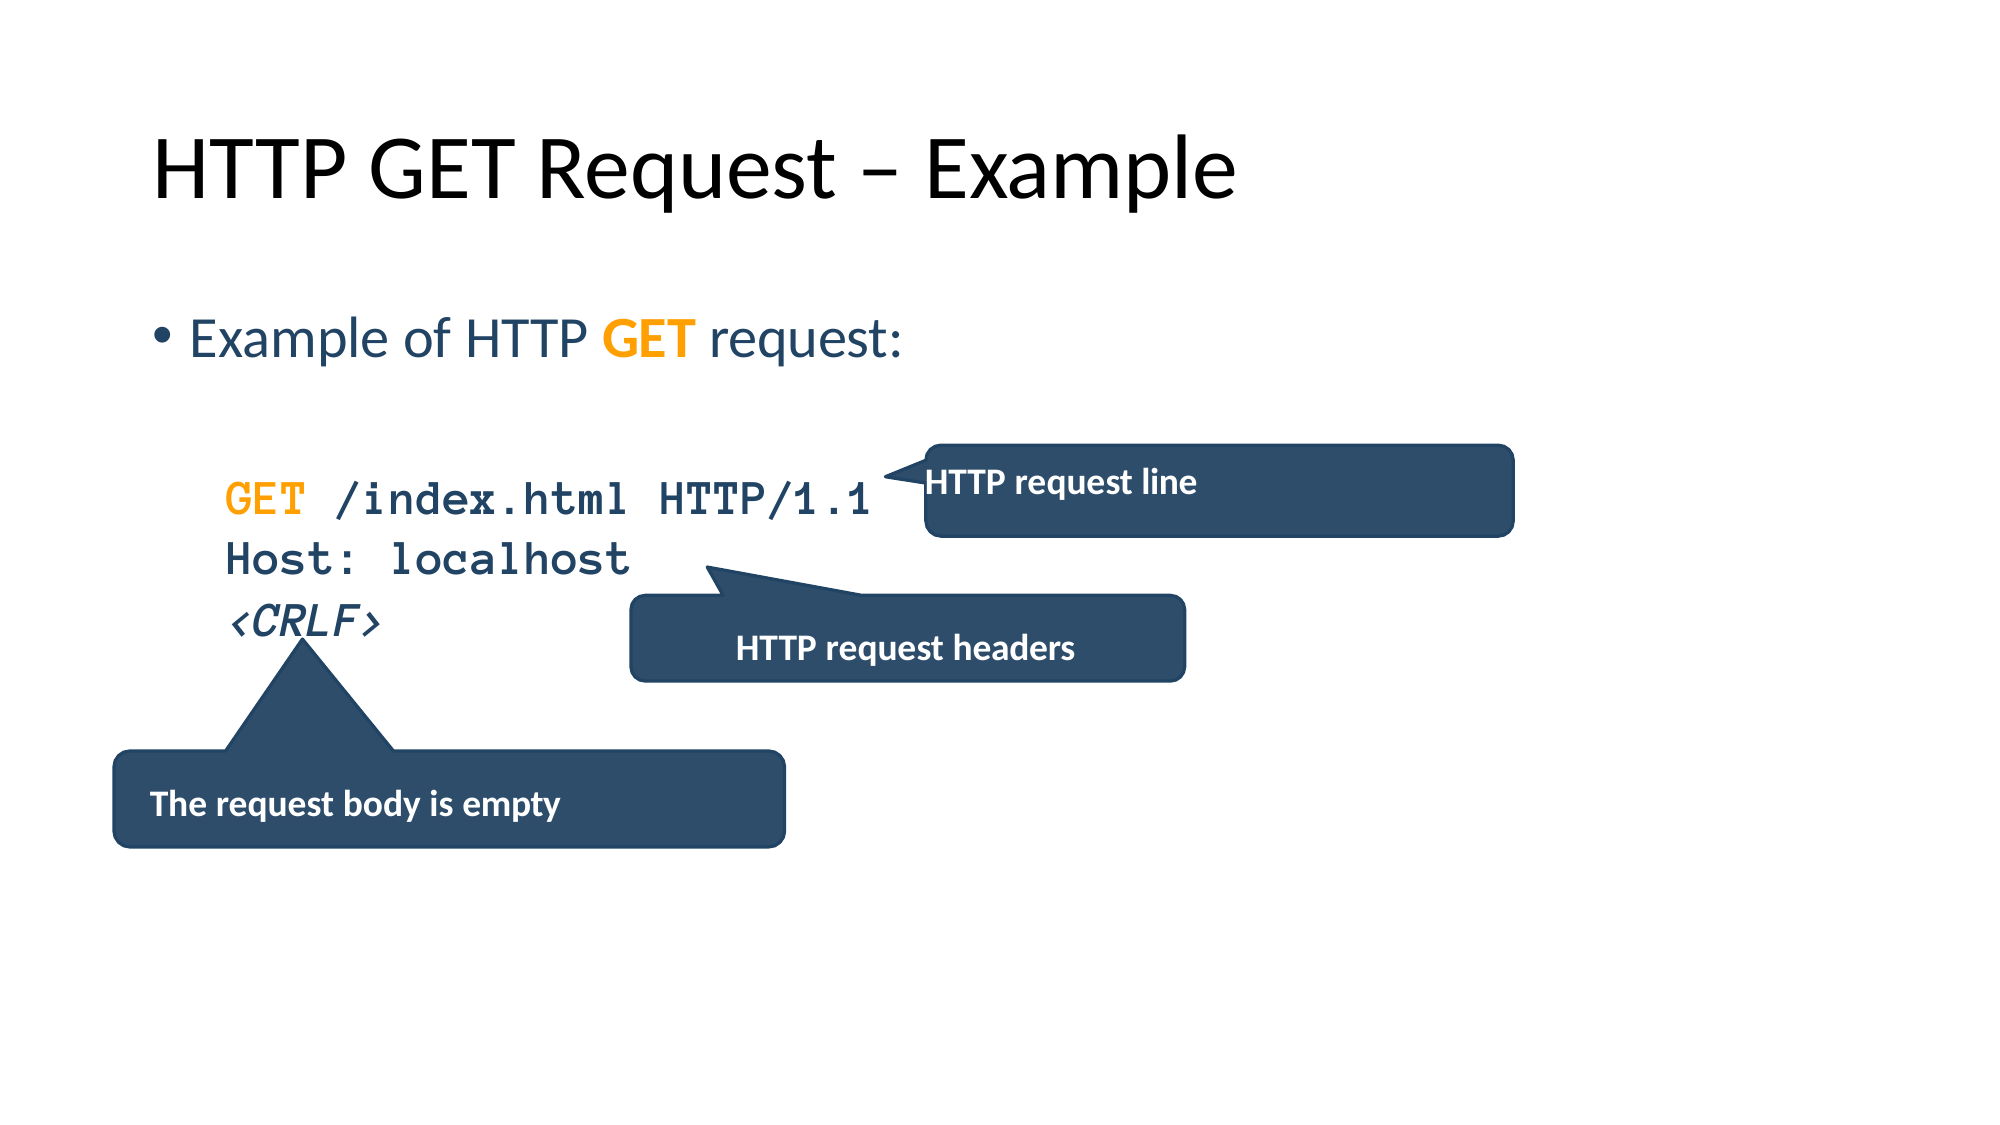

# HTTP GET Request – Example
Example of HTTP GET request:

HTTP request line
GET /index.html HTTP/1.1 Host: localhost
<CRLF>

HTTP request headers
The request body is empty
30